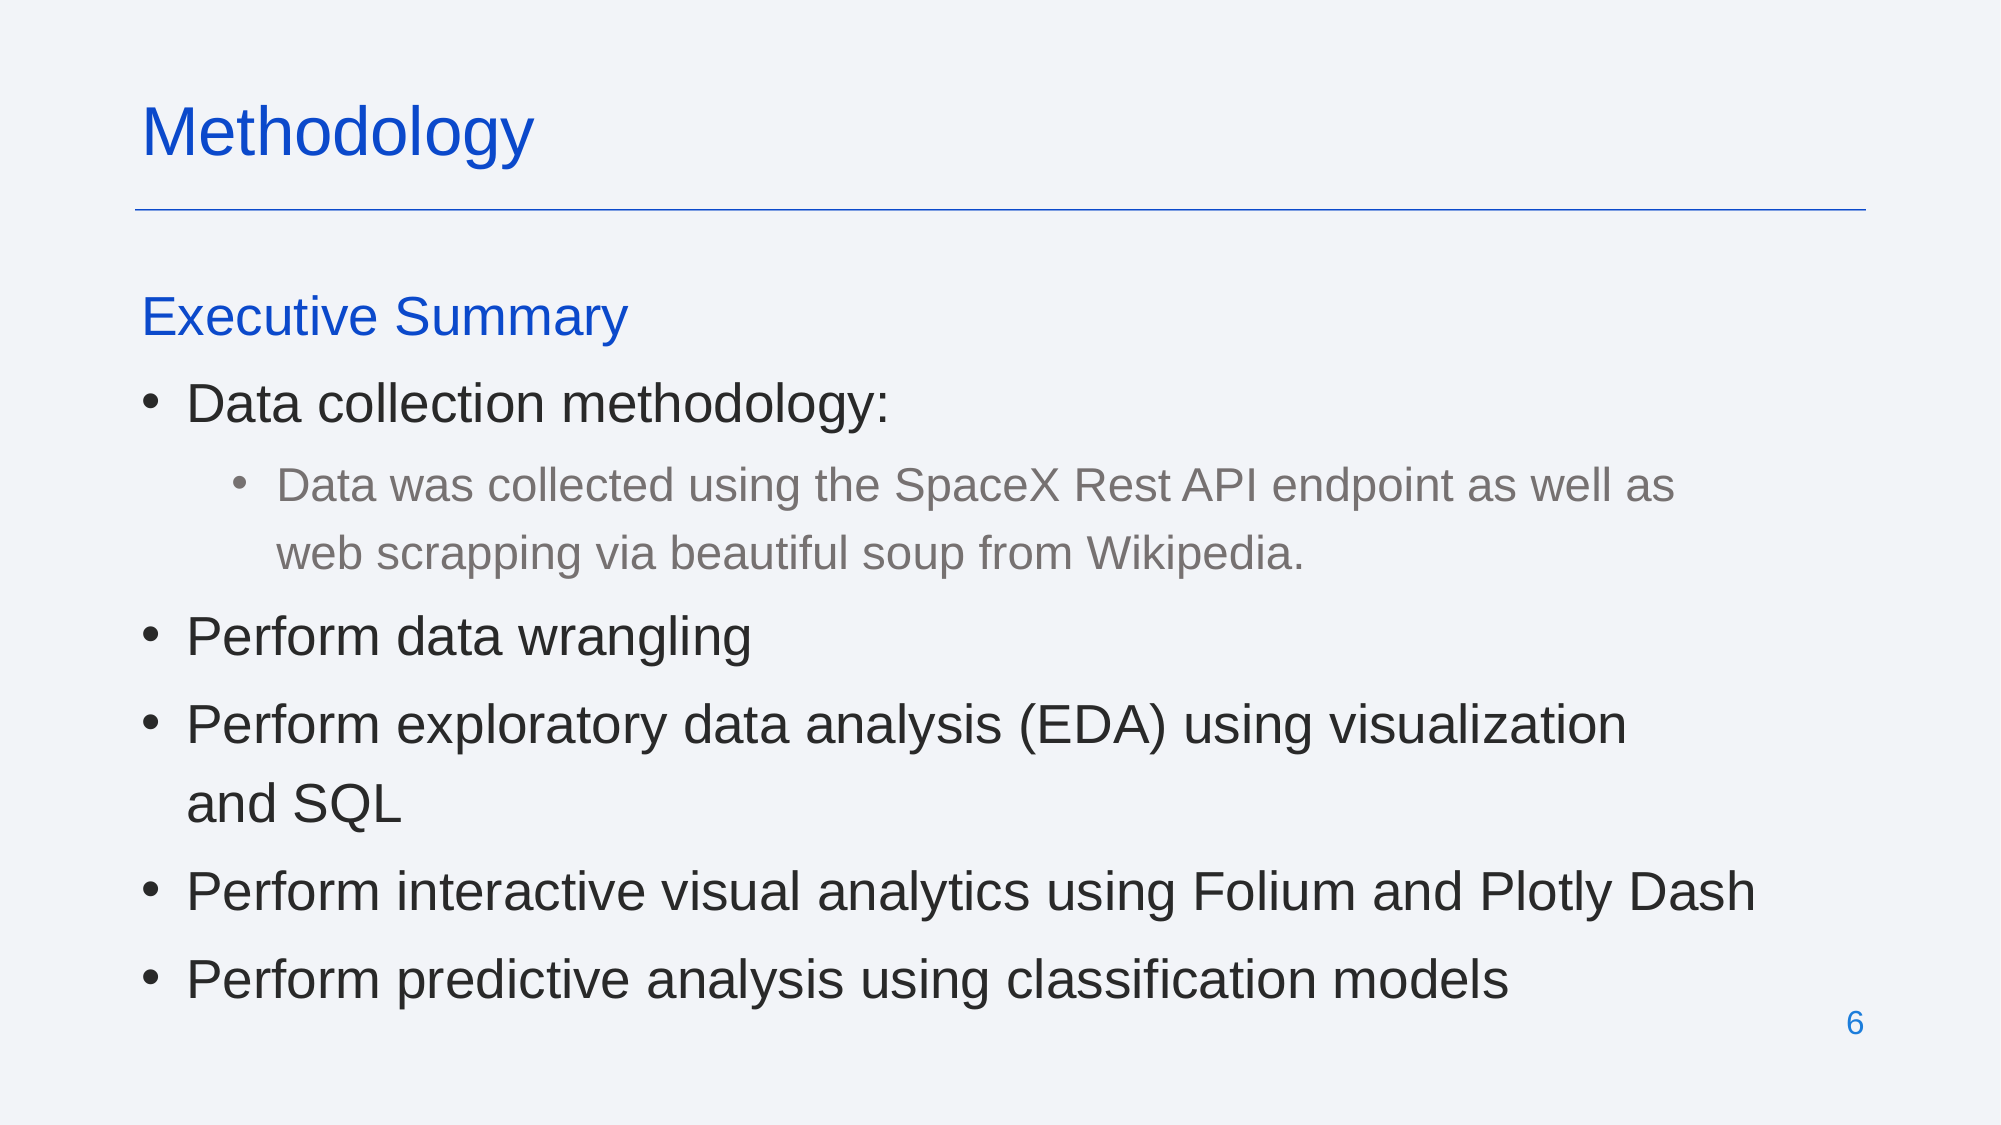

Methodology
Executive Summary
Data collection methodology:
Data was collected using the SpaceX Rest API endpoint as well as web scrapping via beautiful soup from Wikipedia.
Perform data wrangling
Perform exploratory data analysis (EDA) using visualization and SQL
Perform interactive visual analytics using Folium and Plotly Dash
Perform predictive analysis using classification models

6